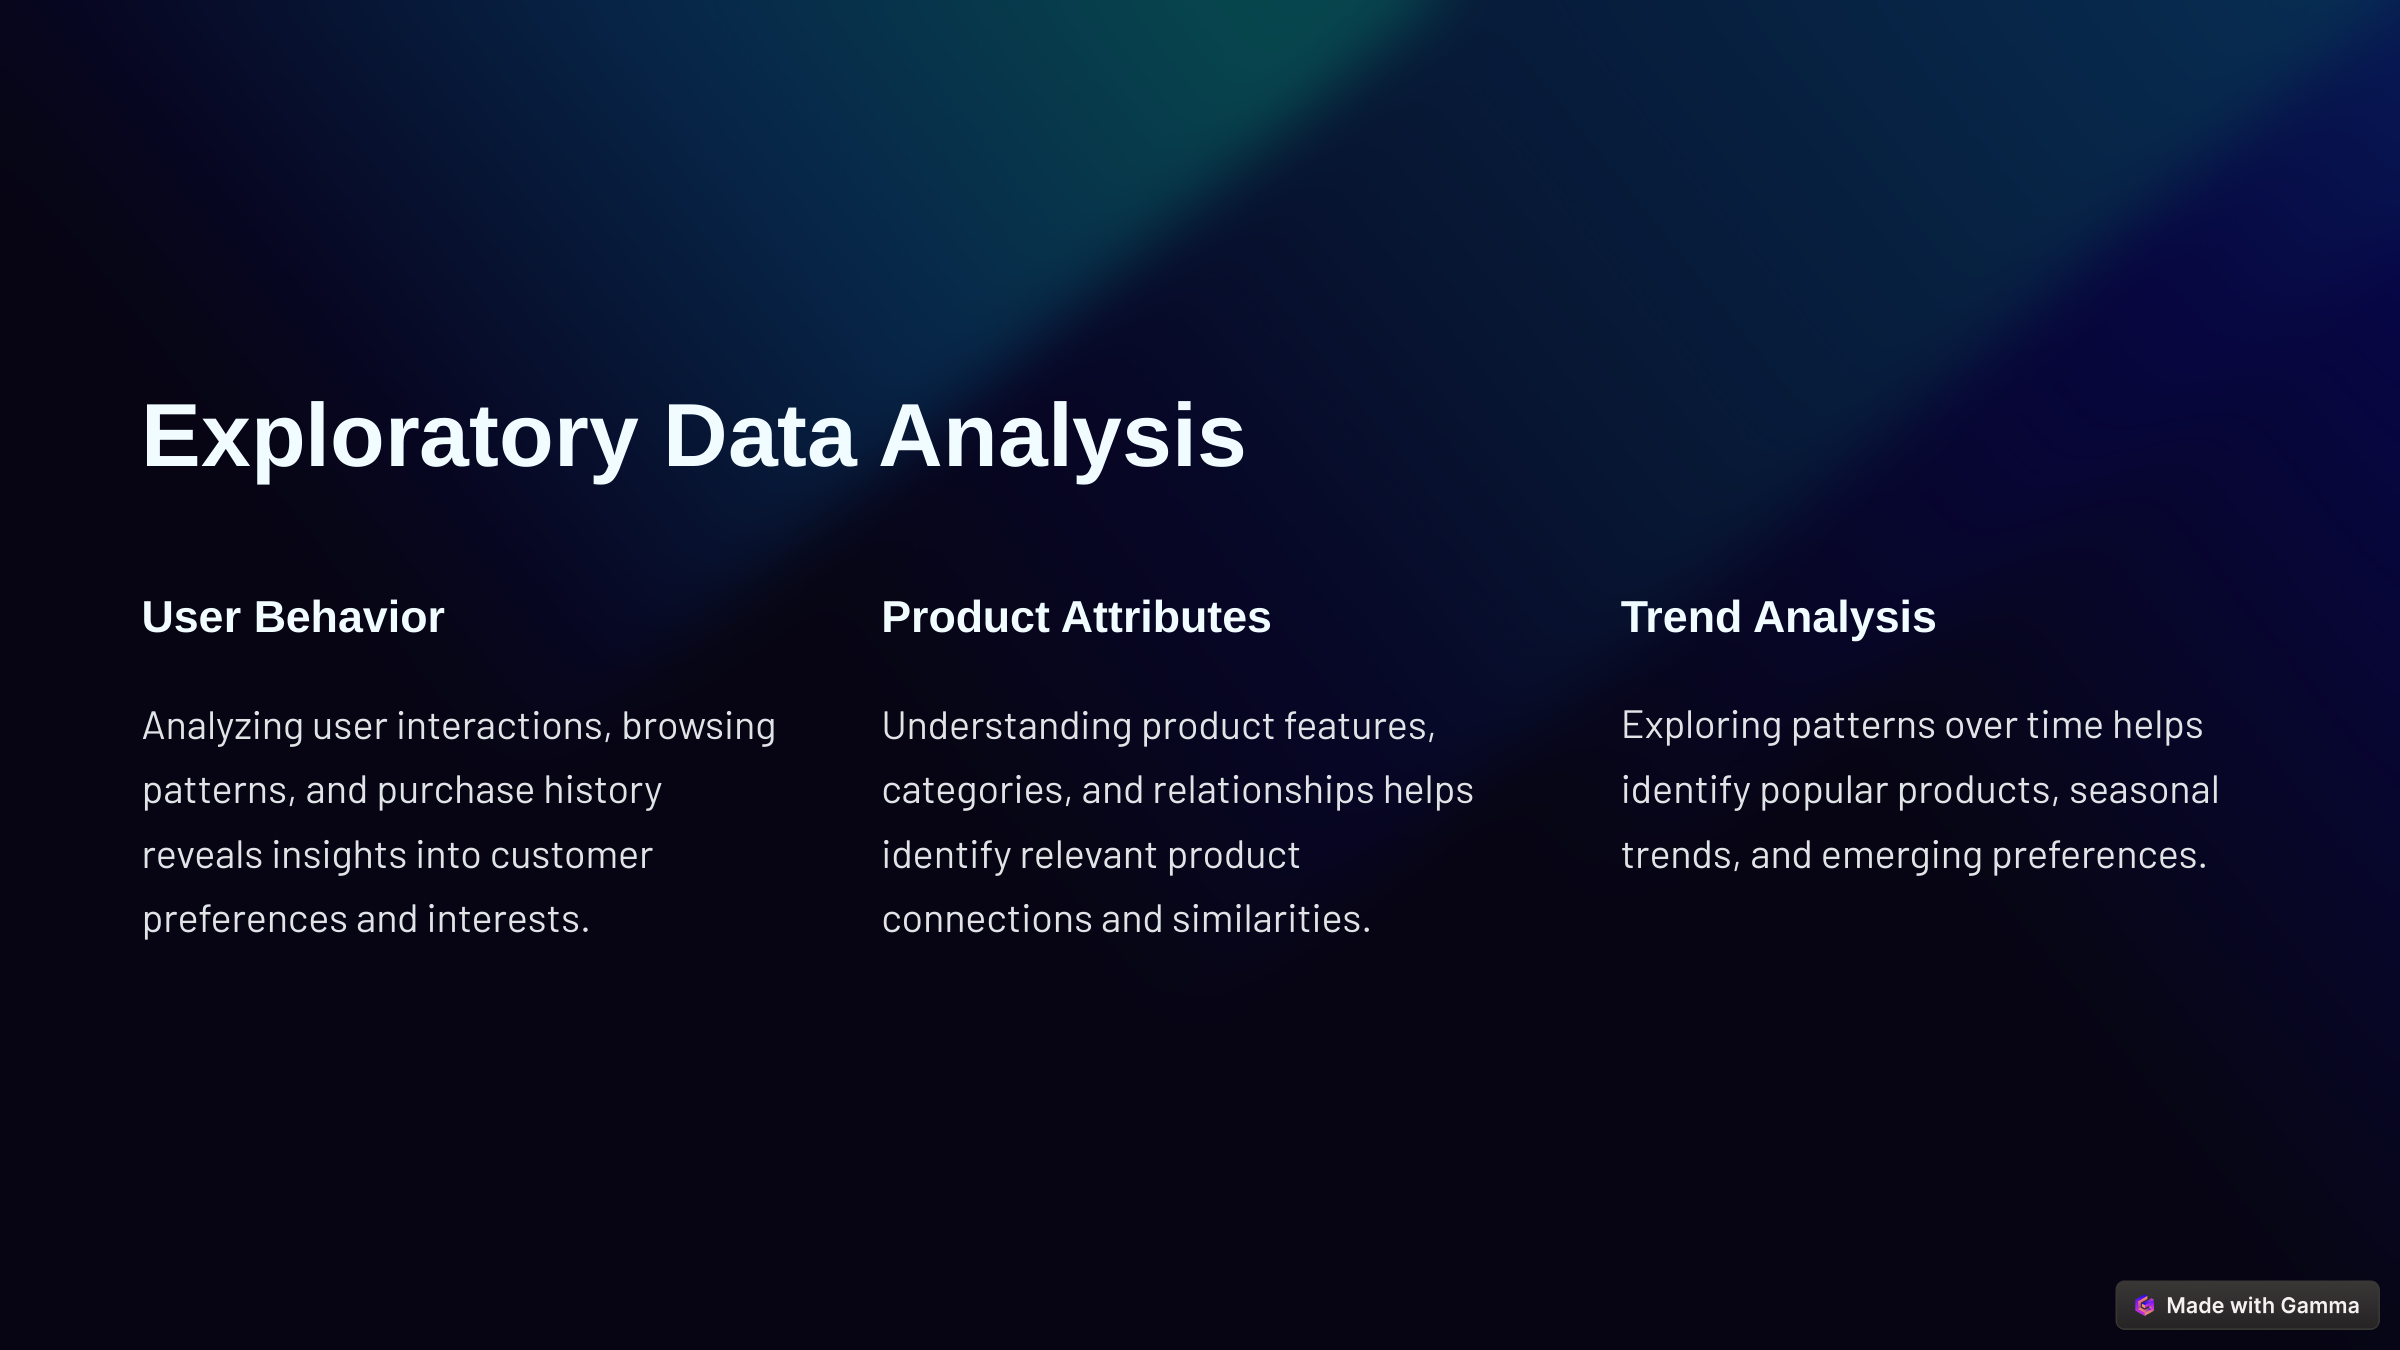

Exploratory Data Analysis
User Behavior
Product Attributes
Trend Analysis
Analyzing user interactions, browsing patterns, and purchase history reveals insights into customer preferences and interests.
Understanding product features, categories, and relationships helps identify relevant product connections and similarities.
Exploring patterns over time helps identify popular products, seasonal trends, and emerging preferences.